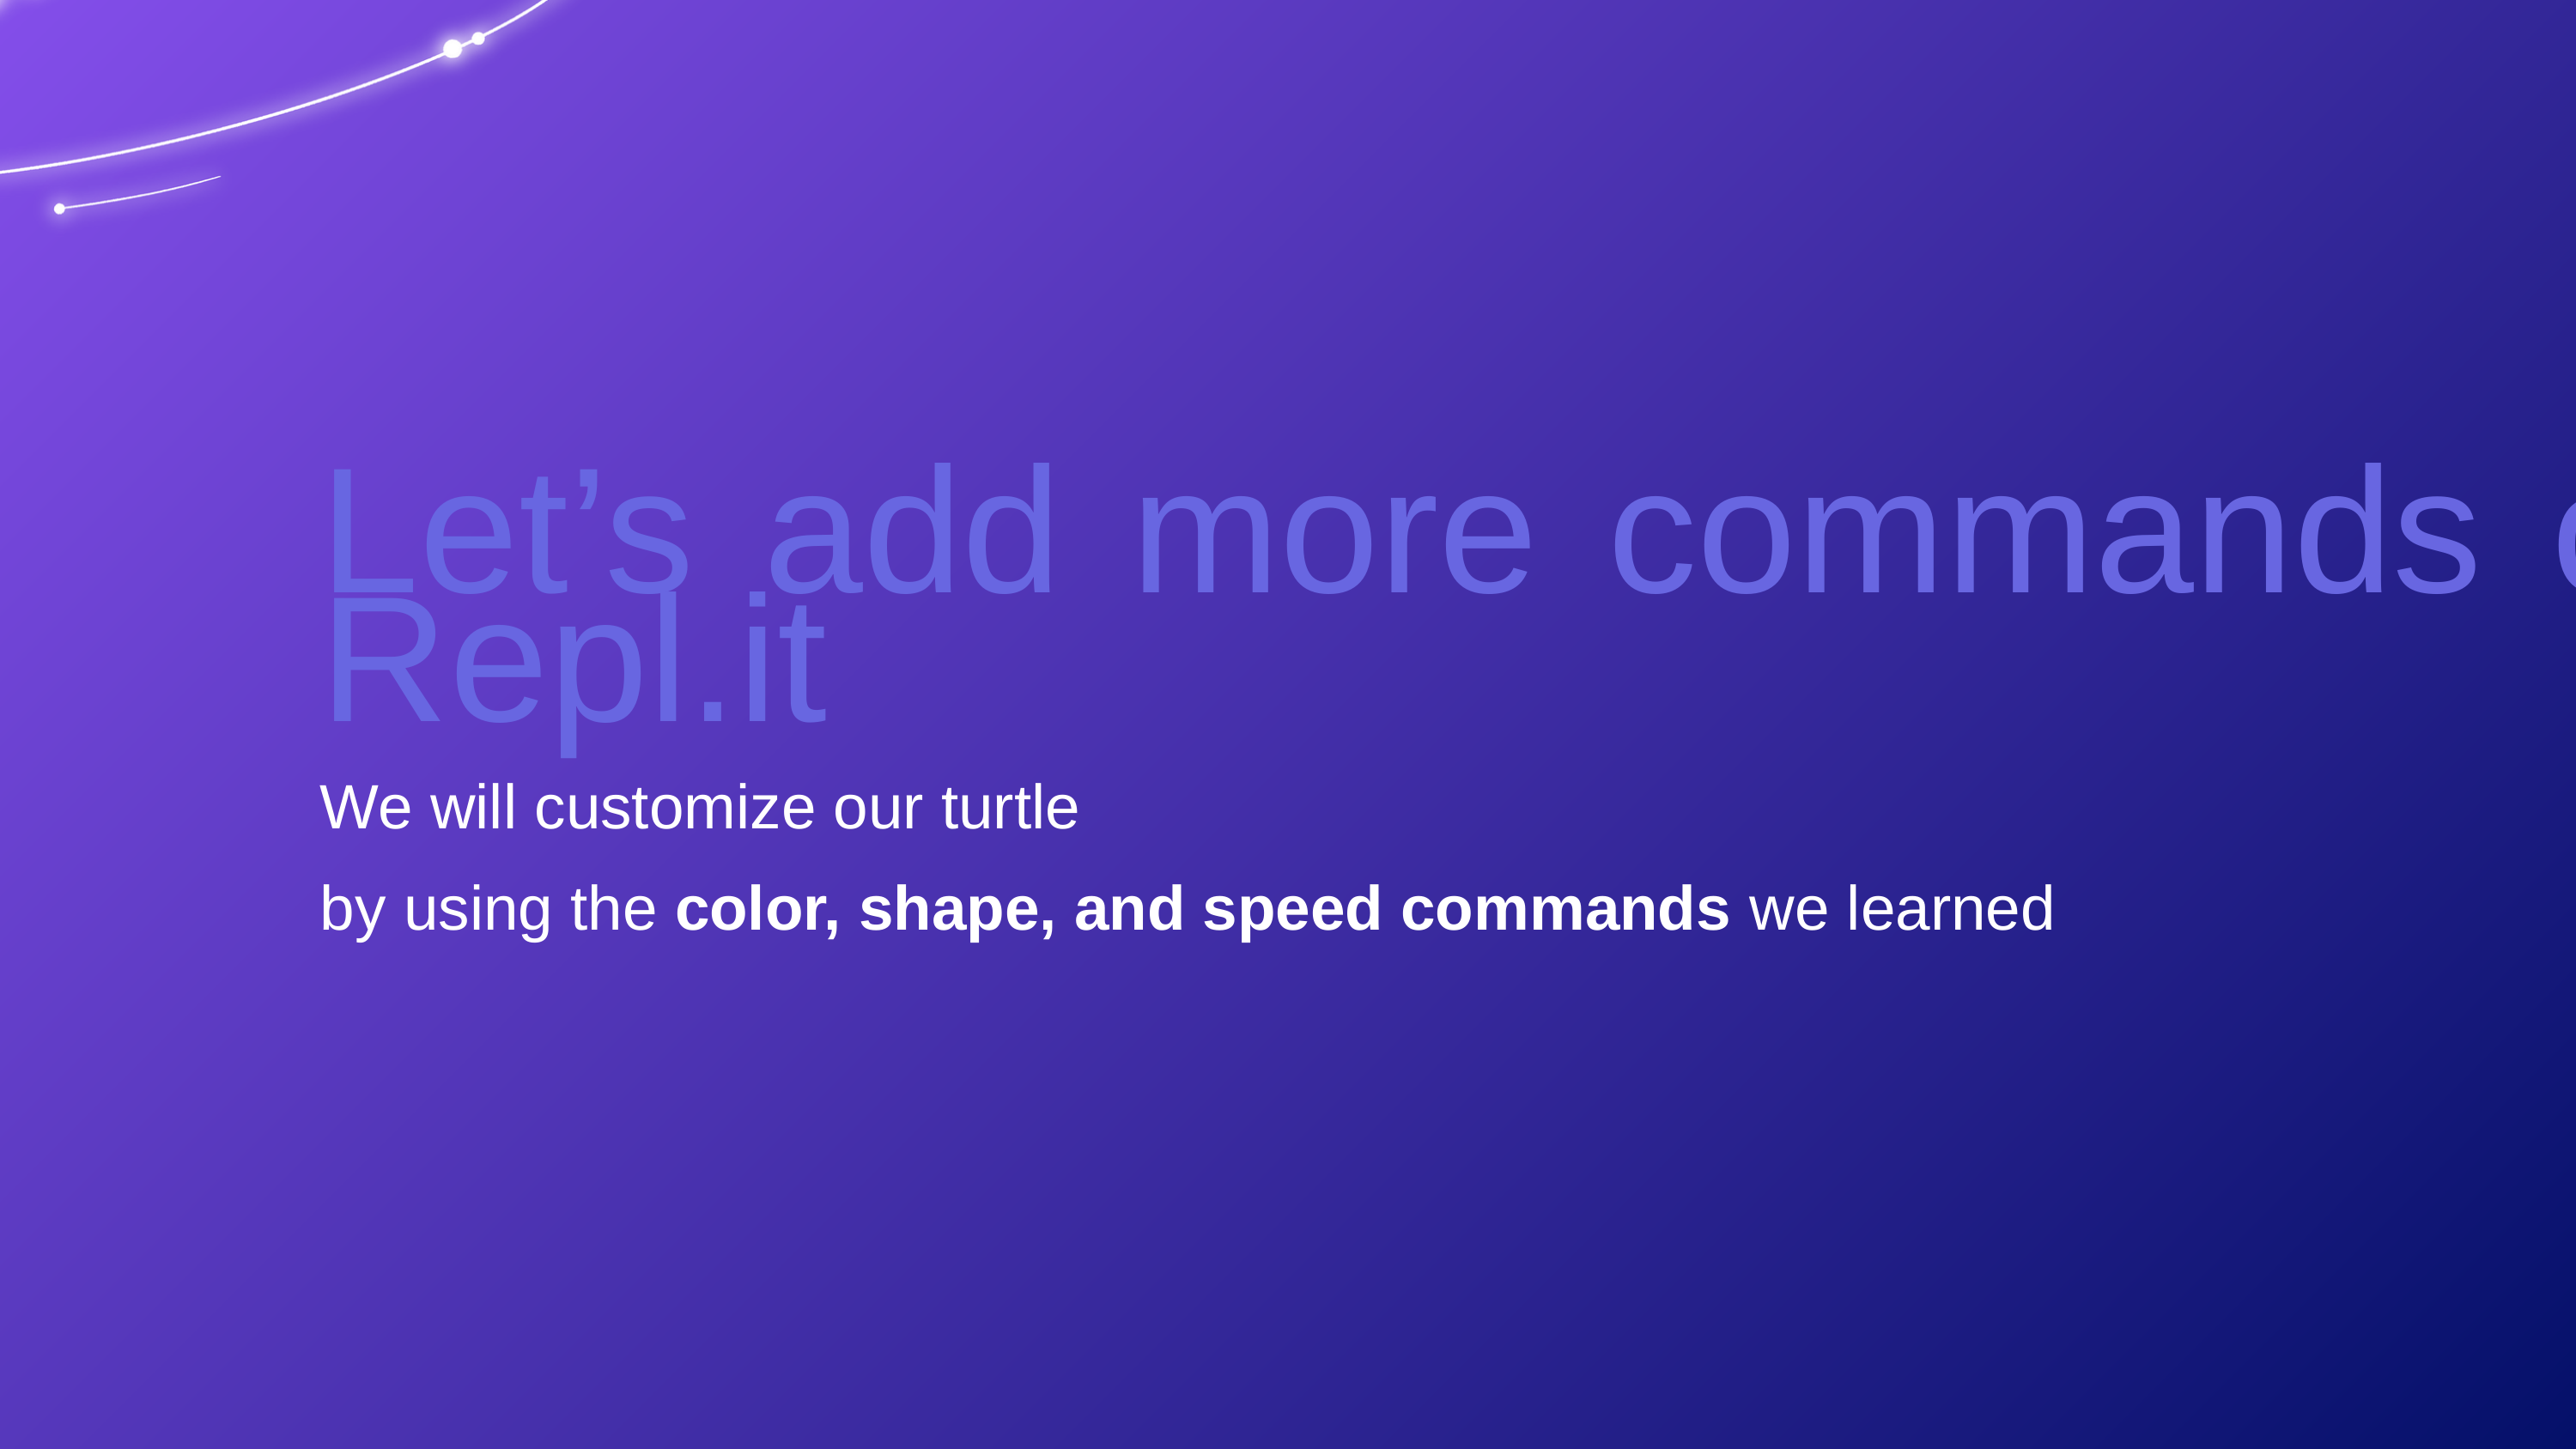

Let’s add more commands on Repl.it
We will customize our turtle
by using the color, shape, and speed commands we learned